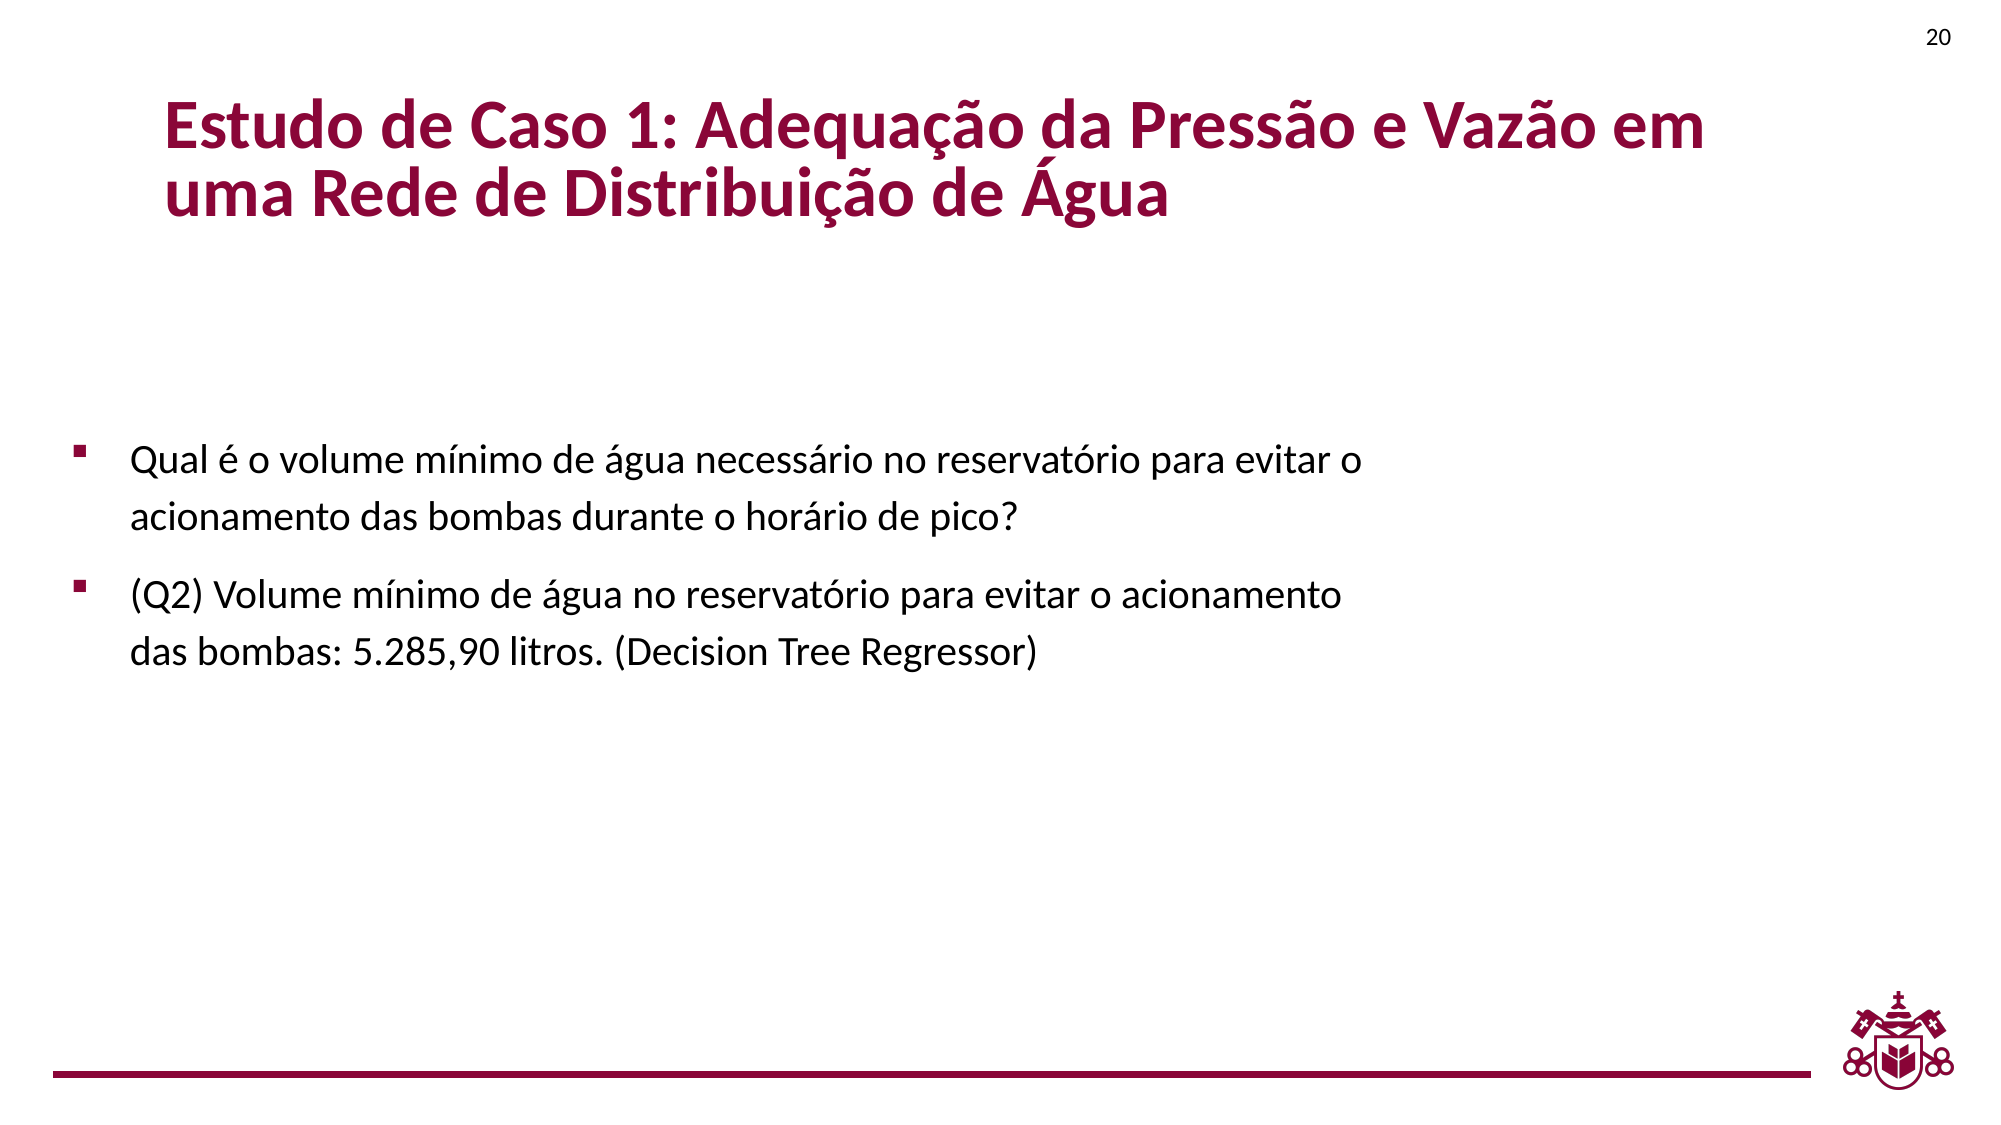

20
Estudo de Caso 1: Adequação da Pressão e Vazão em uma Rede de Distribuição de Água
Qual é o volume mínimo de água necessário no reservatório para evitar o acionamento das bombas durante o horário de pico?
(Q2) Volume mínimo de água no reservatório para evitar o acionamento das bombas: 5.285,90 litros. (Decision Tree Regressor)